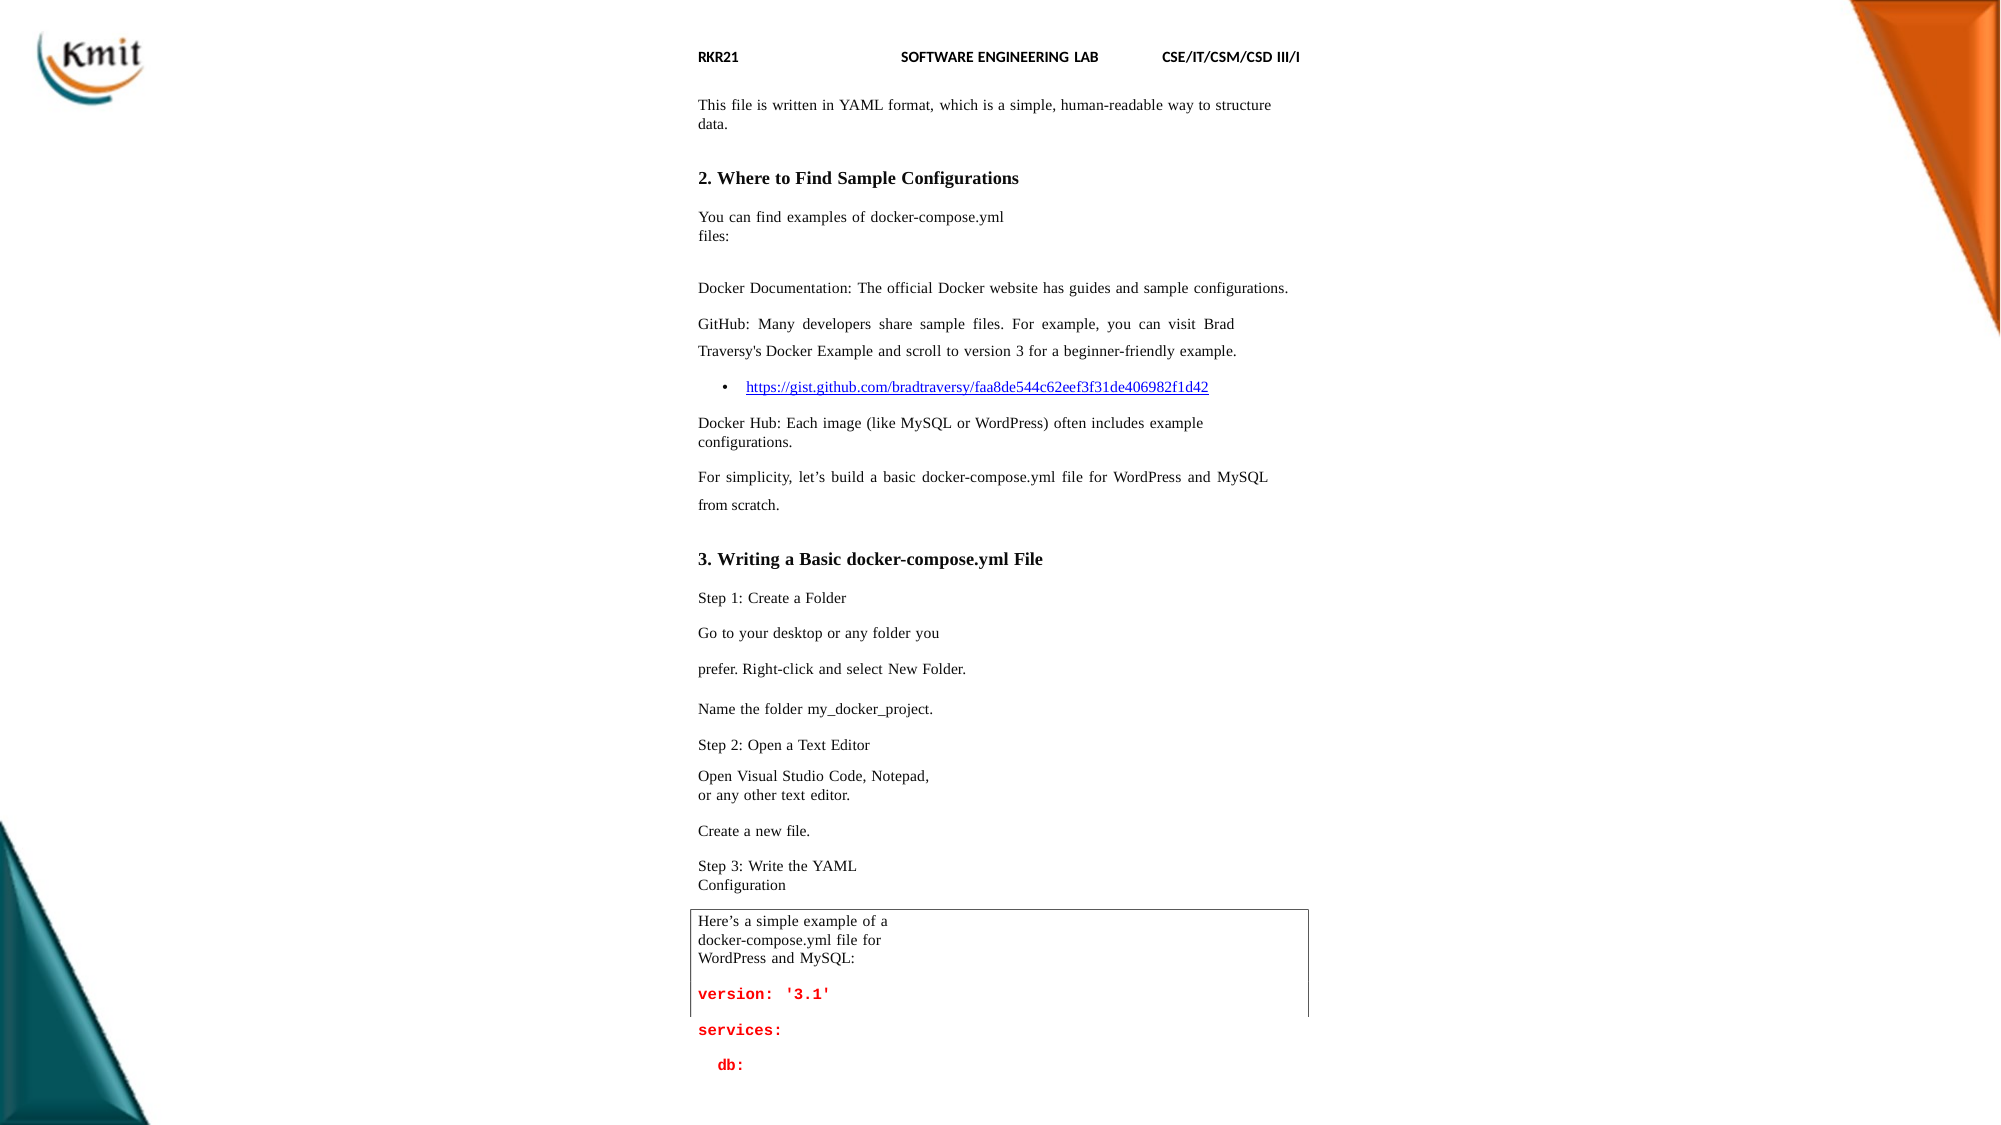

RKR21	SOFTWARE ENGINEERING LAB	CSE/IT/CSM/CSD III/I

This file is written in YAML format, which is a simple, human-readable way to structure data.
2. Where to Find Sample Configurations
You can find examples of docker-compose.yml files:
Docker Documentation: The official Docker website has guides and sample configurations.
GitHub: Many developers share sample files. For example, you can visit Brad Traversy's Docker Example and scroll to version 3 for a beginner-friendly example.
https://gist.github.com/bradtraversy/faa8de544c62eef3f31de406982f1d42
Docker Hub: Each image (like MySQL or WordPress) often includes example configurations.
For simplicity, let’s build a basic docker-compose.yml file for WordPress and MySQL from scratch.
3. Writing a Basic docker-compose.yml File
Step 1: Create a Folder
Go to your desktop or any folder you prefer. Right-click and select New Folder.
Name the folder my_docker_project. Step 2: Open a Text Editor
Open Visual Studio Code, Notepad, or any other text editor.
Create a new file.
Step 3: Write the YAML Configuration
Here’s a simple example of a docker-compose.yml file for WordPress and MySQL:
version: '3.1' services:
db:
400